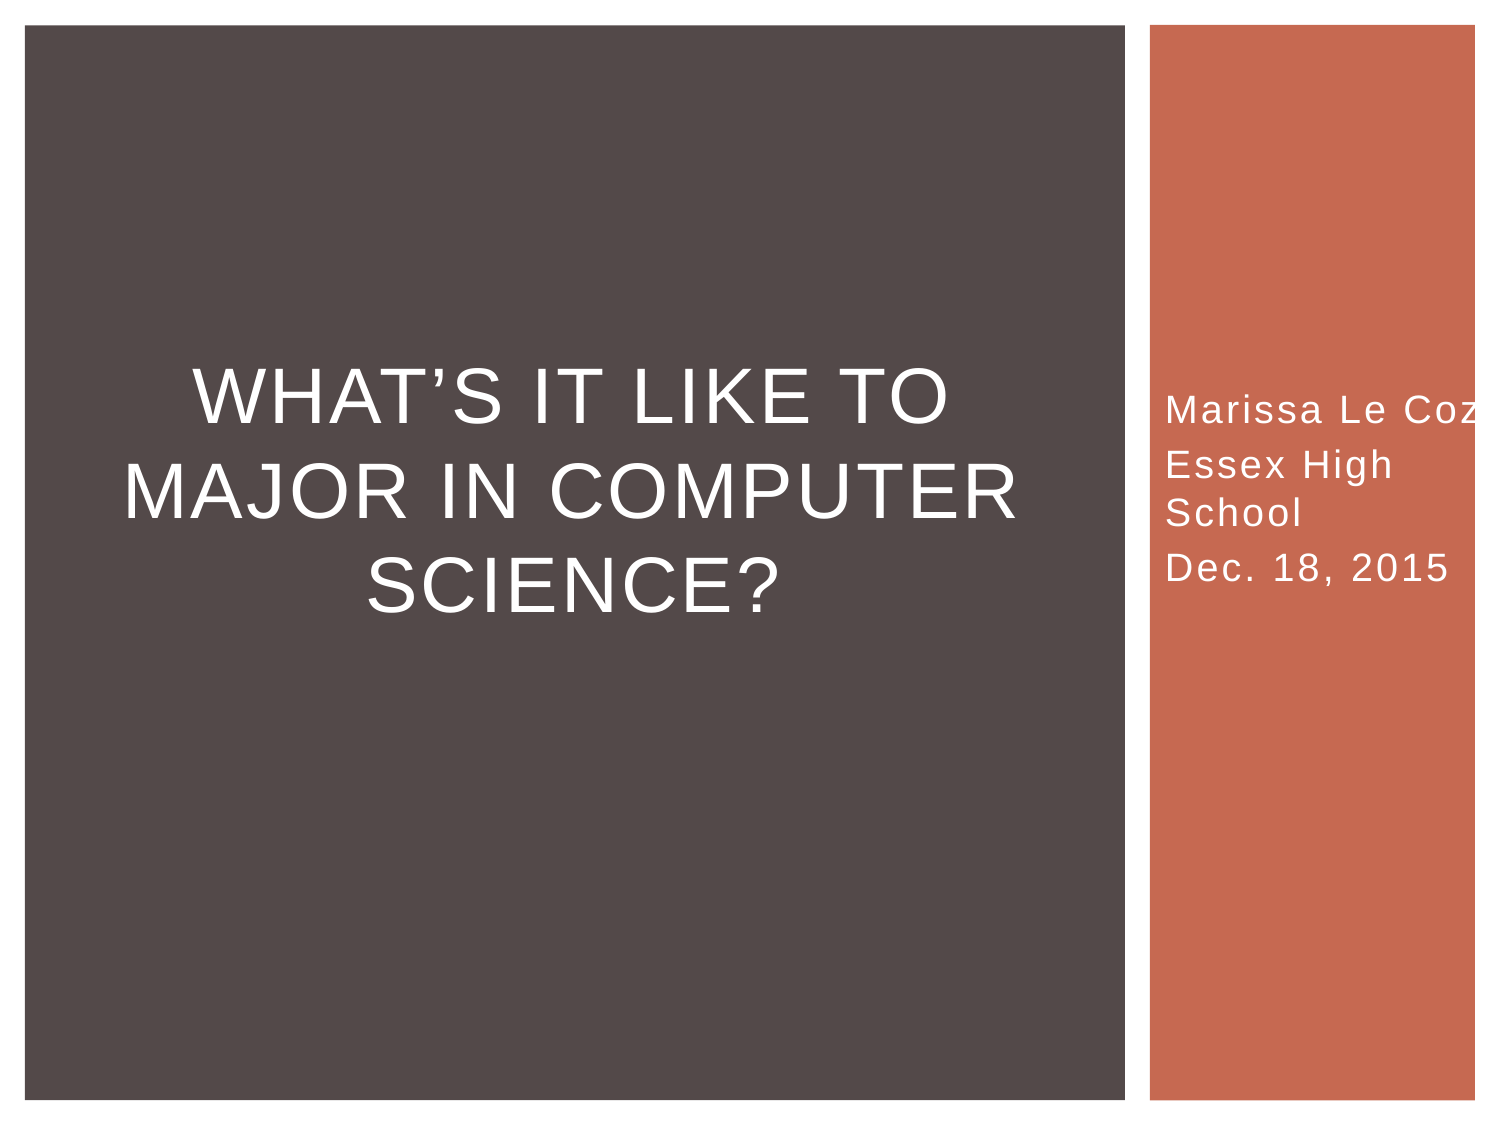

# What’s it like to major in Computer Science?
Marissa Le Coz
Essex High School
Dec. 18, 2015